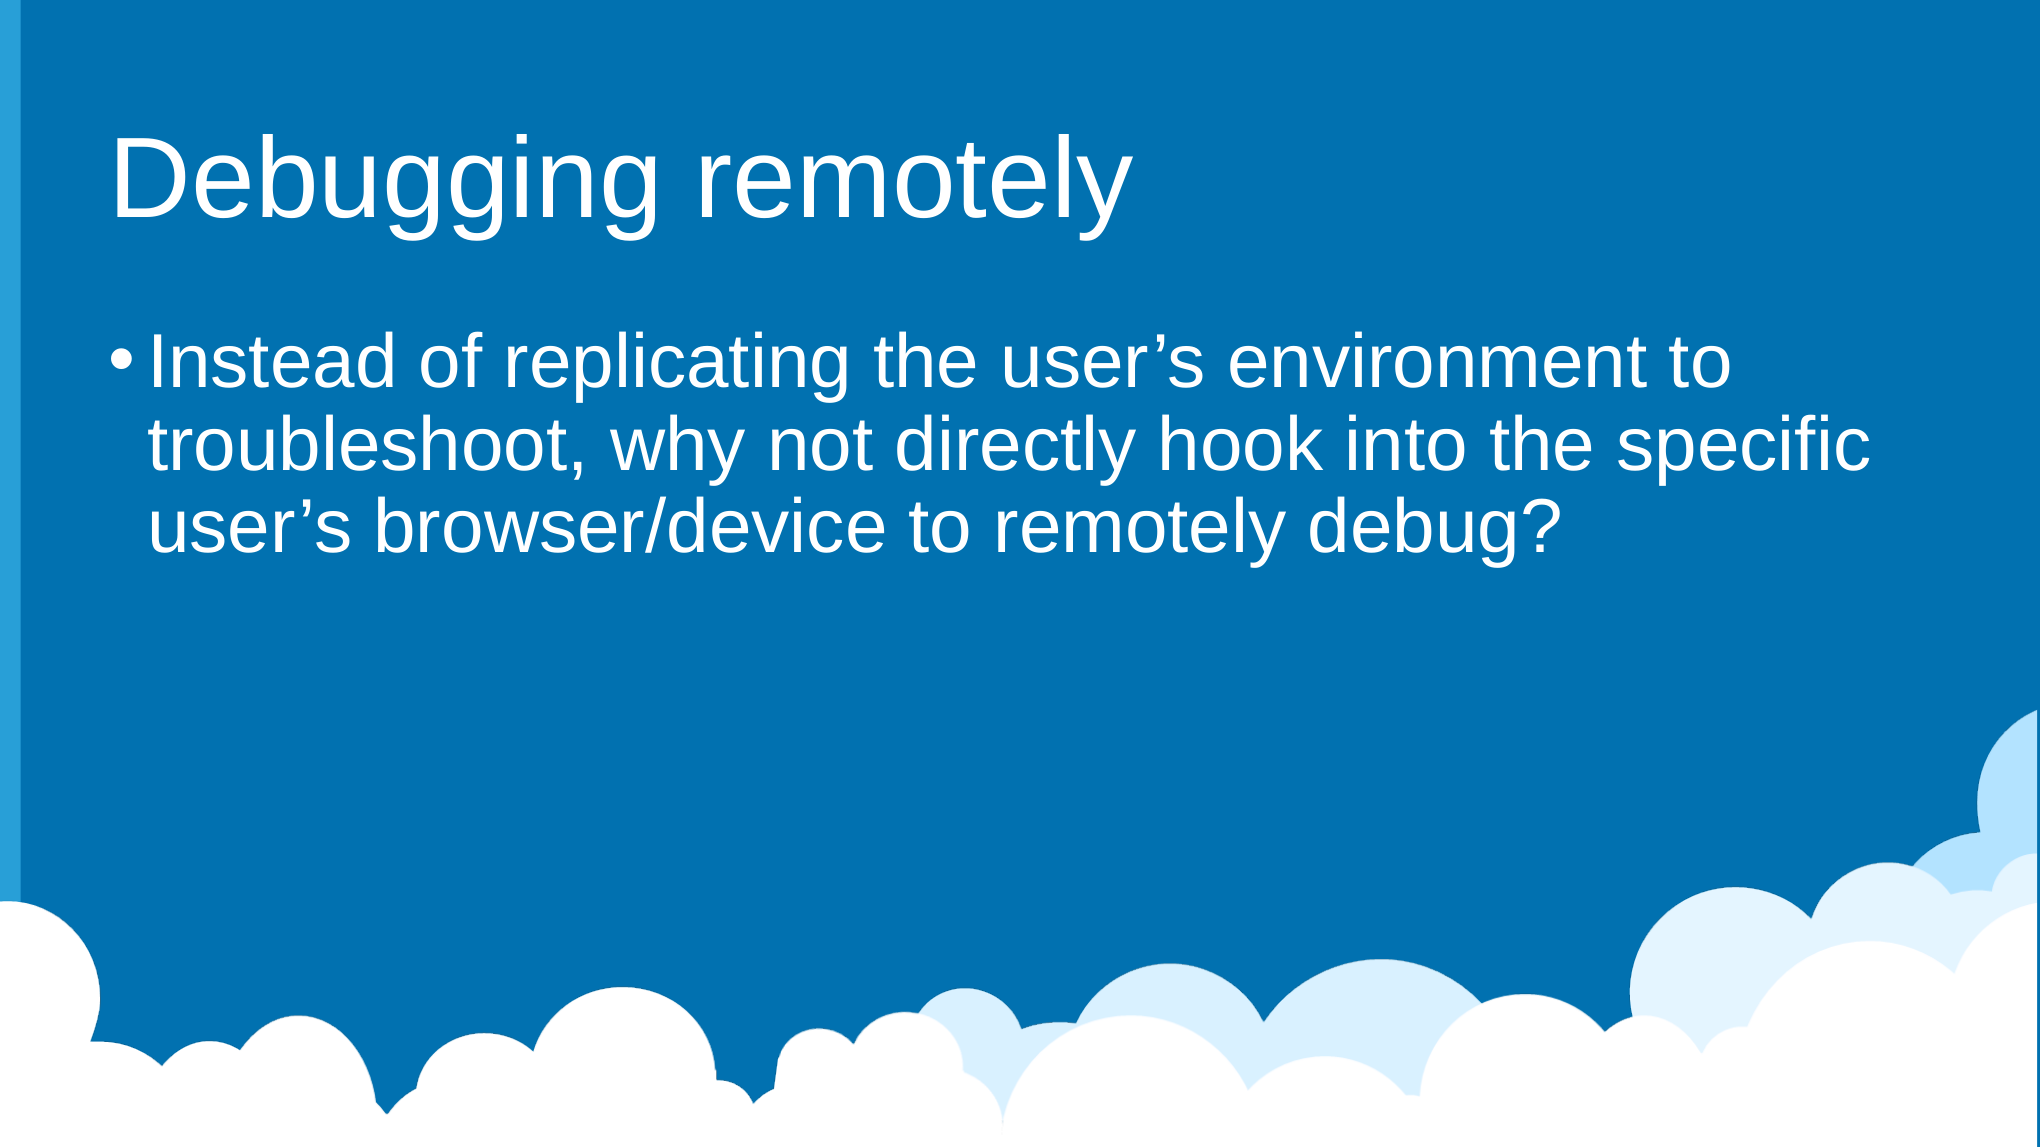

# Debugging remotely
Instead of replicating the user’s environment to troubleshoot, why not directly hook into the specific user’s browser/device to remotely debug?